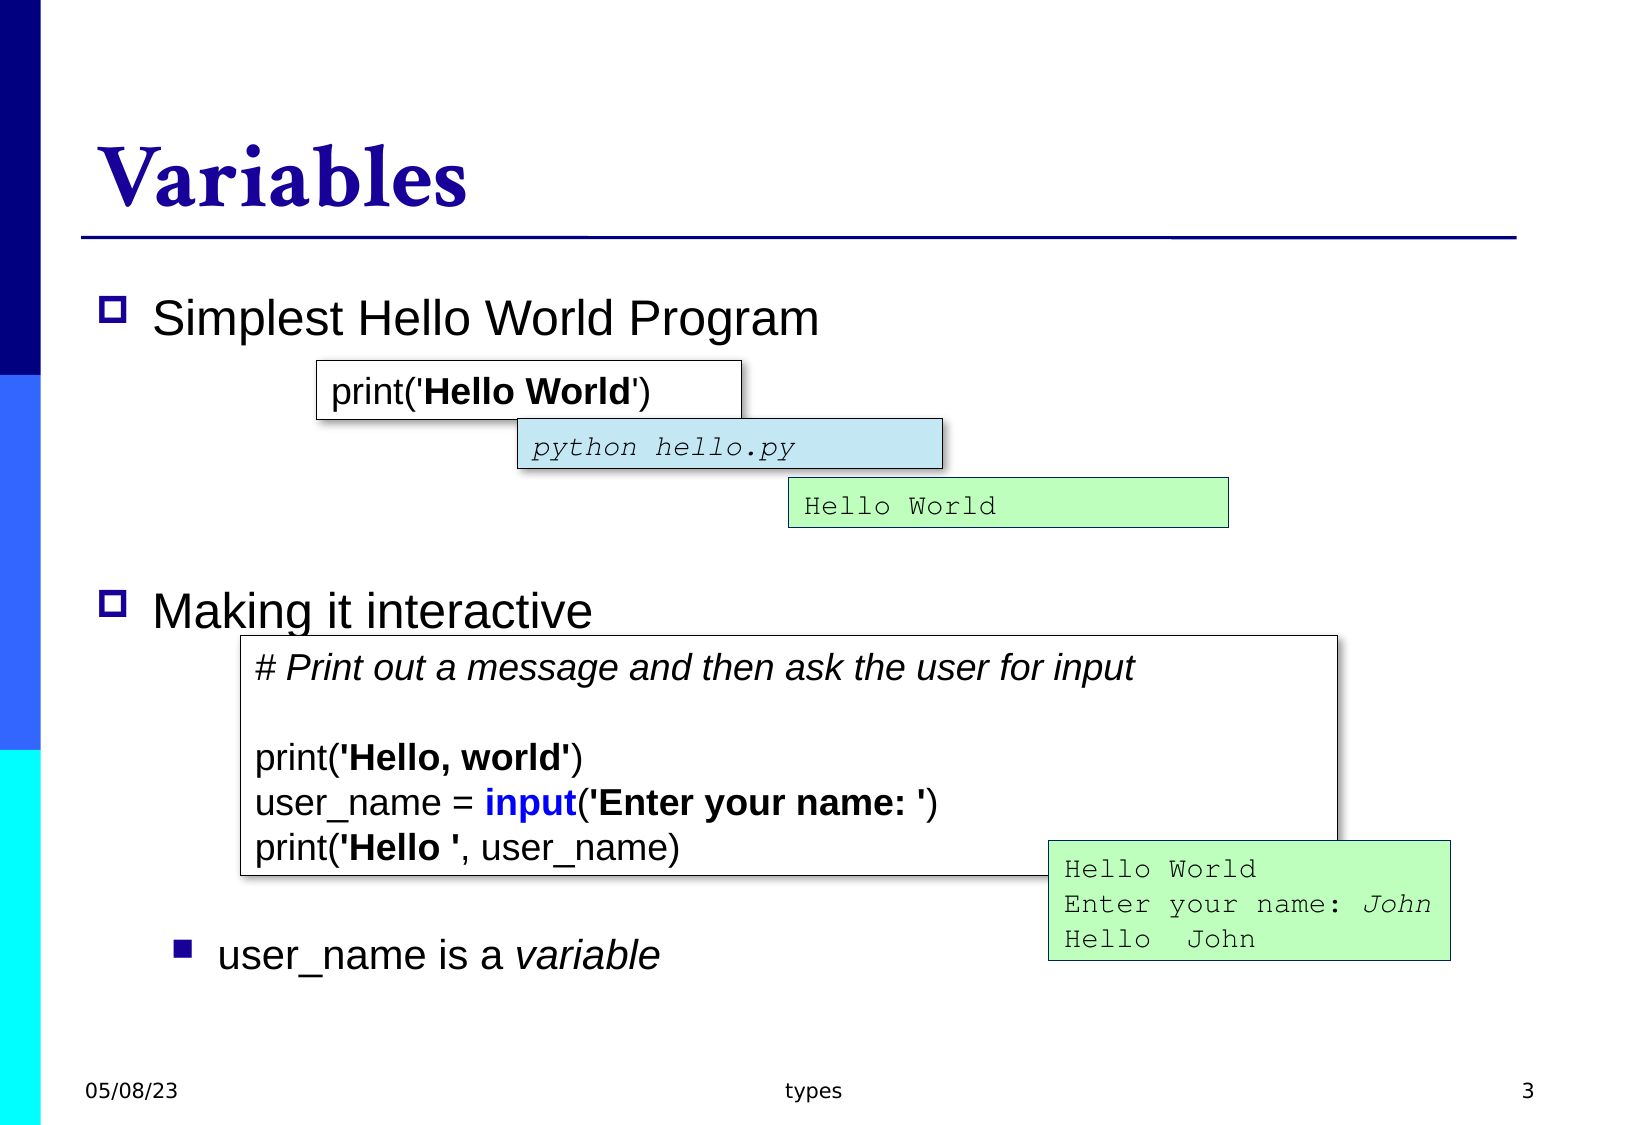

# Variables
Simplest Hello World Program

Making it interactive

user_name is a variable

print('Hello World')
python hello.py
Hello World
# Print out a message and then ask the user for input print('Hello, world') user_name = input('Enter your name: ') print('Hello ', user_name)
Hello World
Enter your name: John
Hello  John
05/08/23
types
3